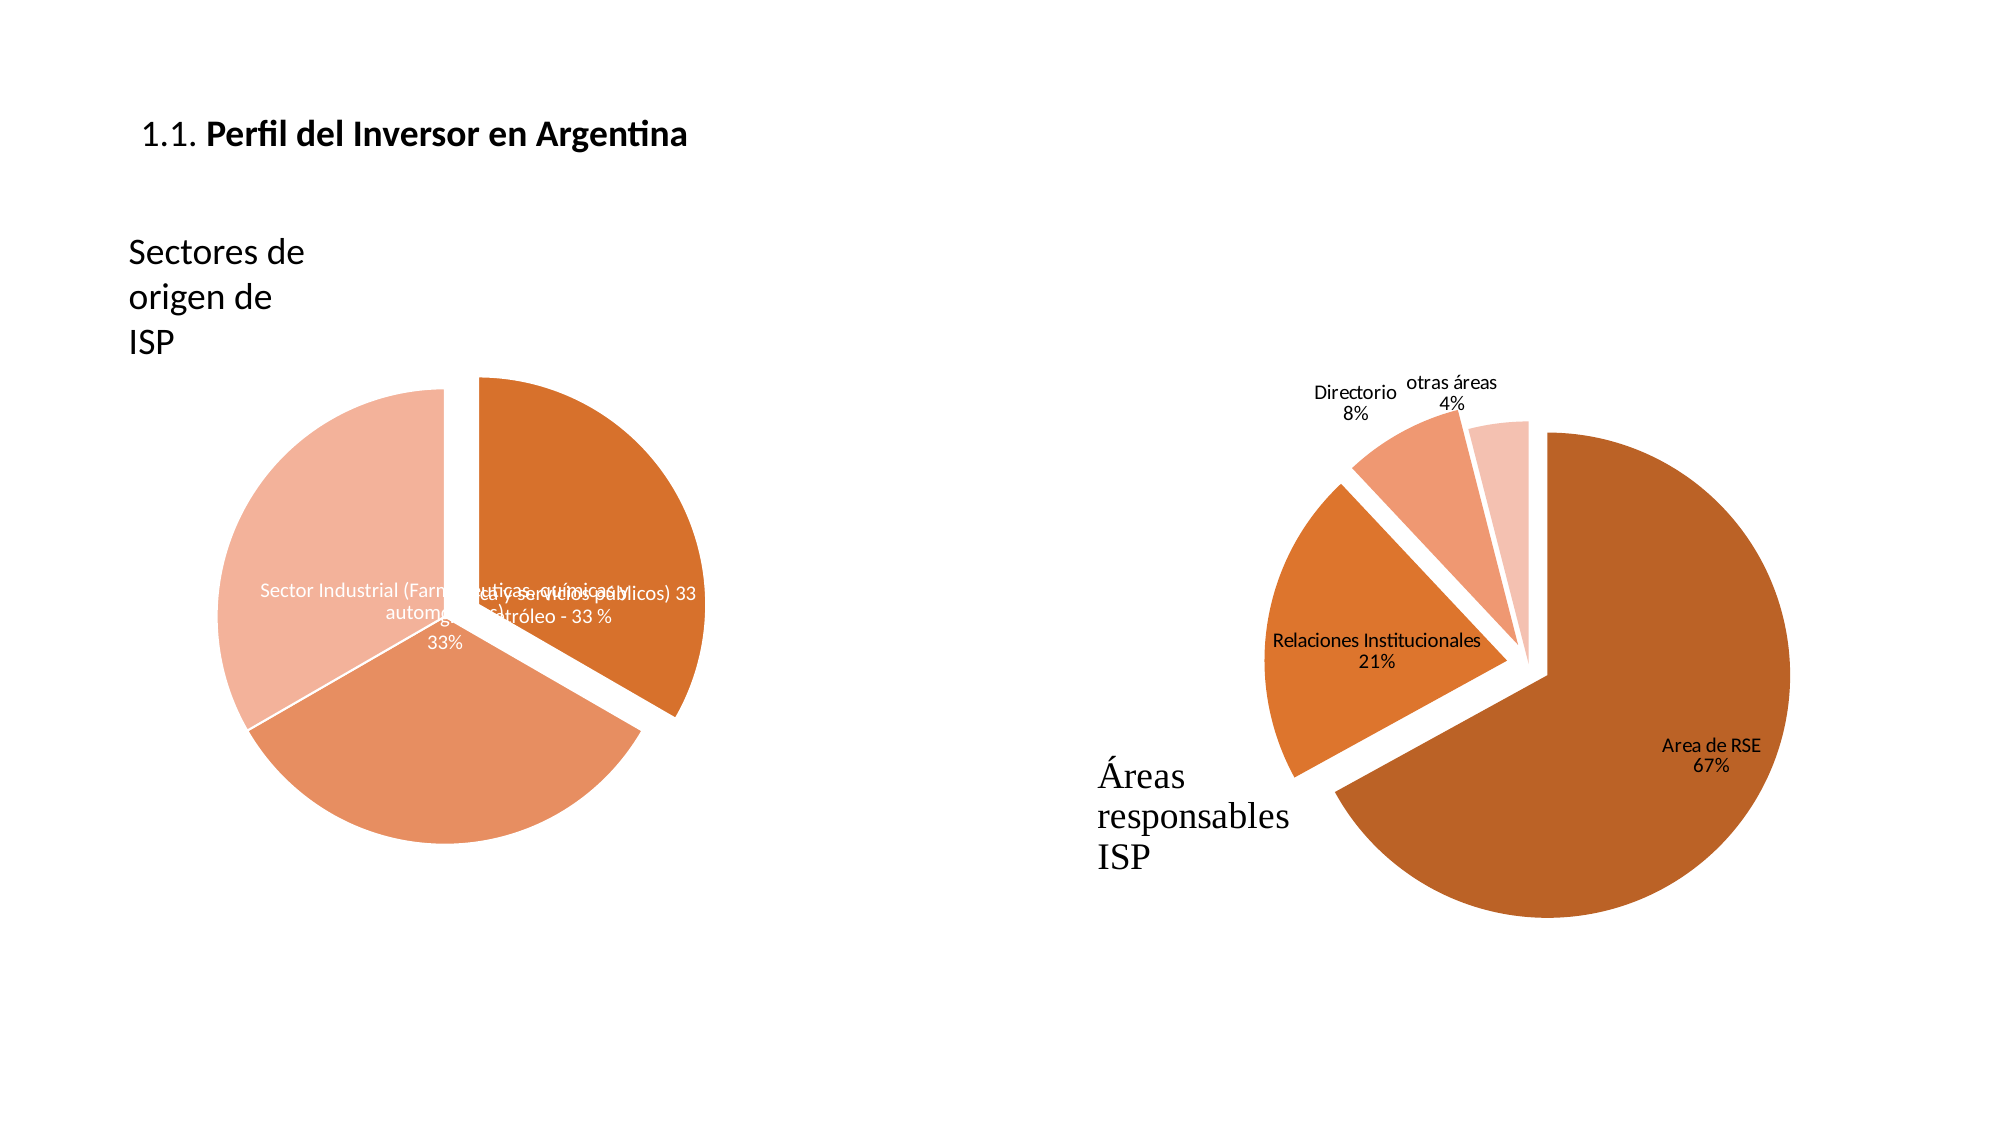

1.1. Perfil del Inversor en Argentina
Sectores de origen de ISP
Servicios (consultoría, banca y servicios públicos) 33 %
Agroindustria, energía y petróleo - 33 %
Sector Industrial (Farmacéuticas, químicas y automotrices)
33%

### Chart

| Category |  |
|---|---|
| Area de RSE | 0.6700000000000008 |
| Relaciones Institucionales | 0.21000000000000013 |
| Directorio | 0.08000000000000008 |
| otras áreas | 0.04000000000000004 |